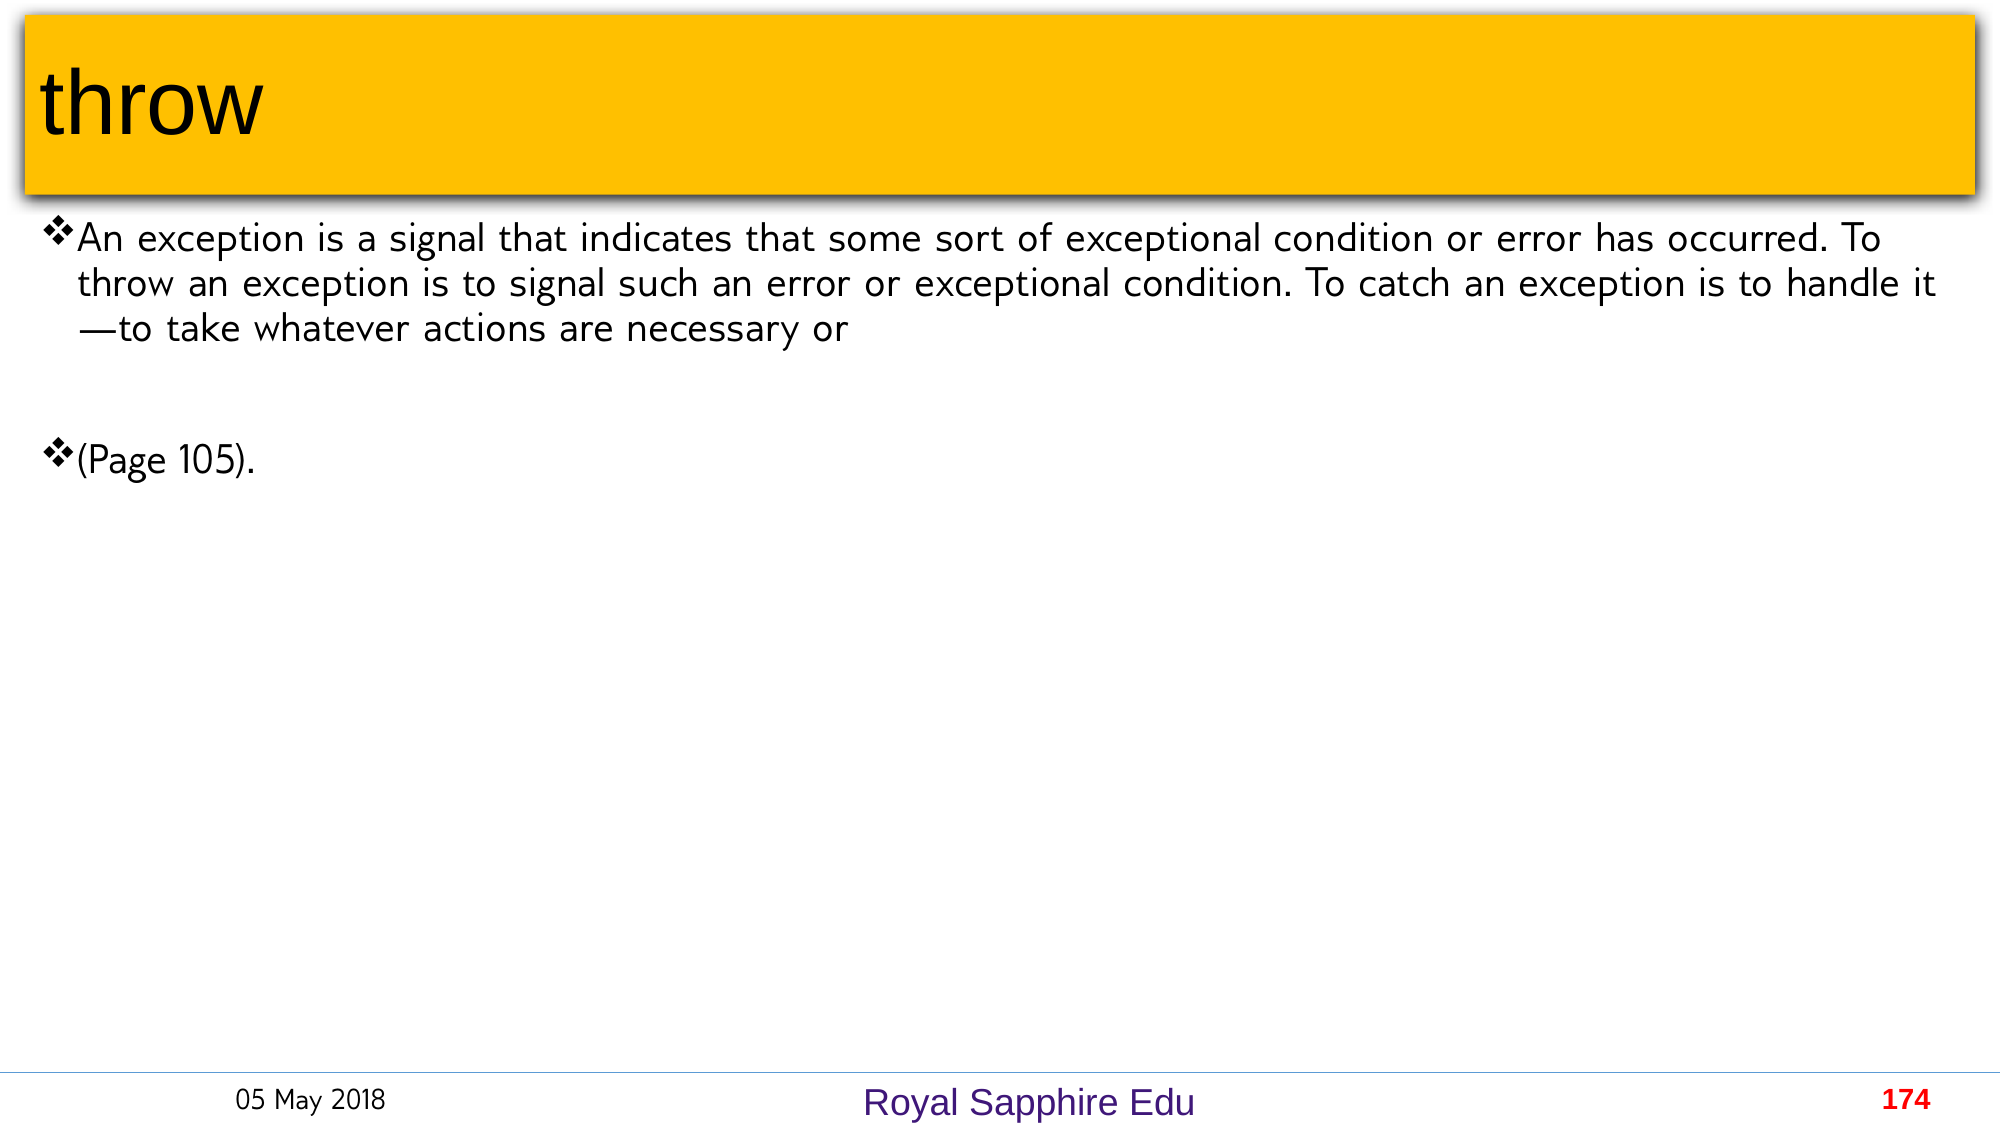

# throw
An exception is a signal that indicates that some sort of exceptional condition or error has occurred. To throw an exception is to signal such an error or exceptional condition. To catch an exception is to handle it—to take whatever actions are necessary or

(Page 105).
05 May 2018
174